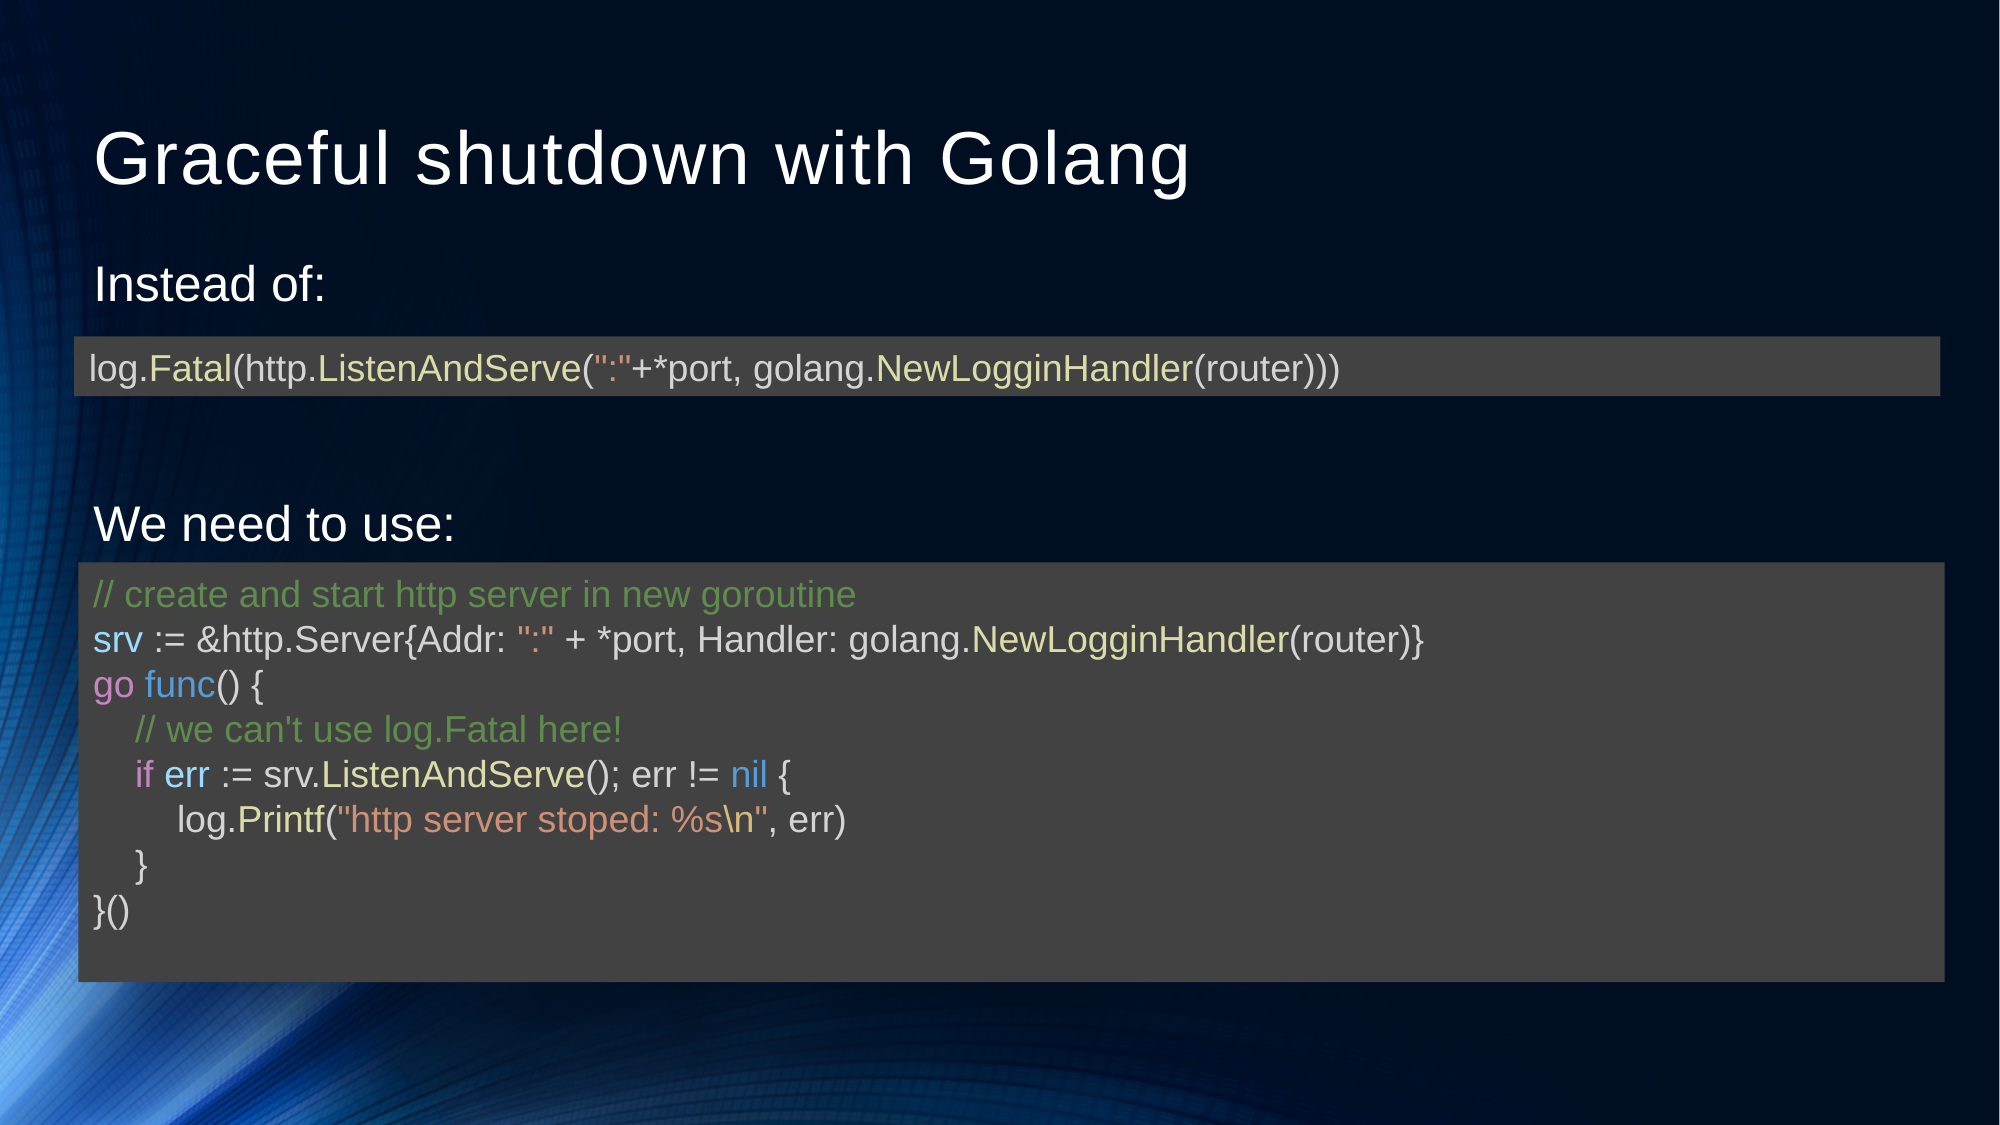

# Graceful shutdown with Golang
Instead of:

We need to use:

log.Fatal(http.ListenAndServe(":"+*port, golang.NewLogginHandler(router)))
// create and start http server in new goroutine
srv := &http.Server{Addr: ":" + *port, Handler: golang.NewLogginHandler(router)}
go func() {
    // we can't use log.Fatal here!
    if err := srv.ListenAndServe(); err != nil {
        log.Printf("http server stoped: %s\n", err)
    }
}()